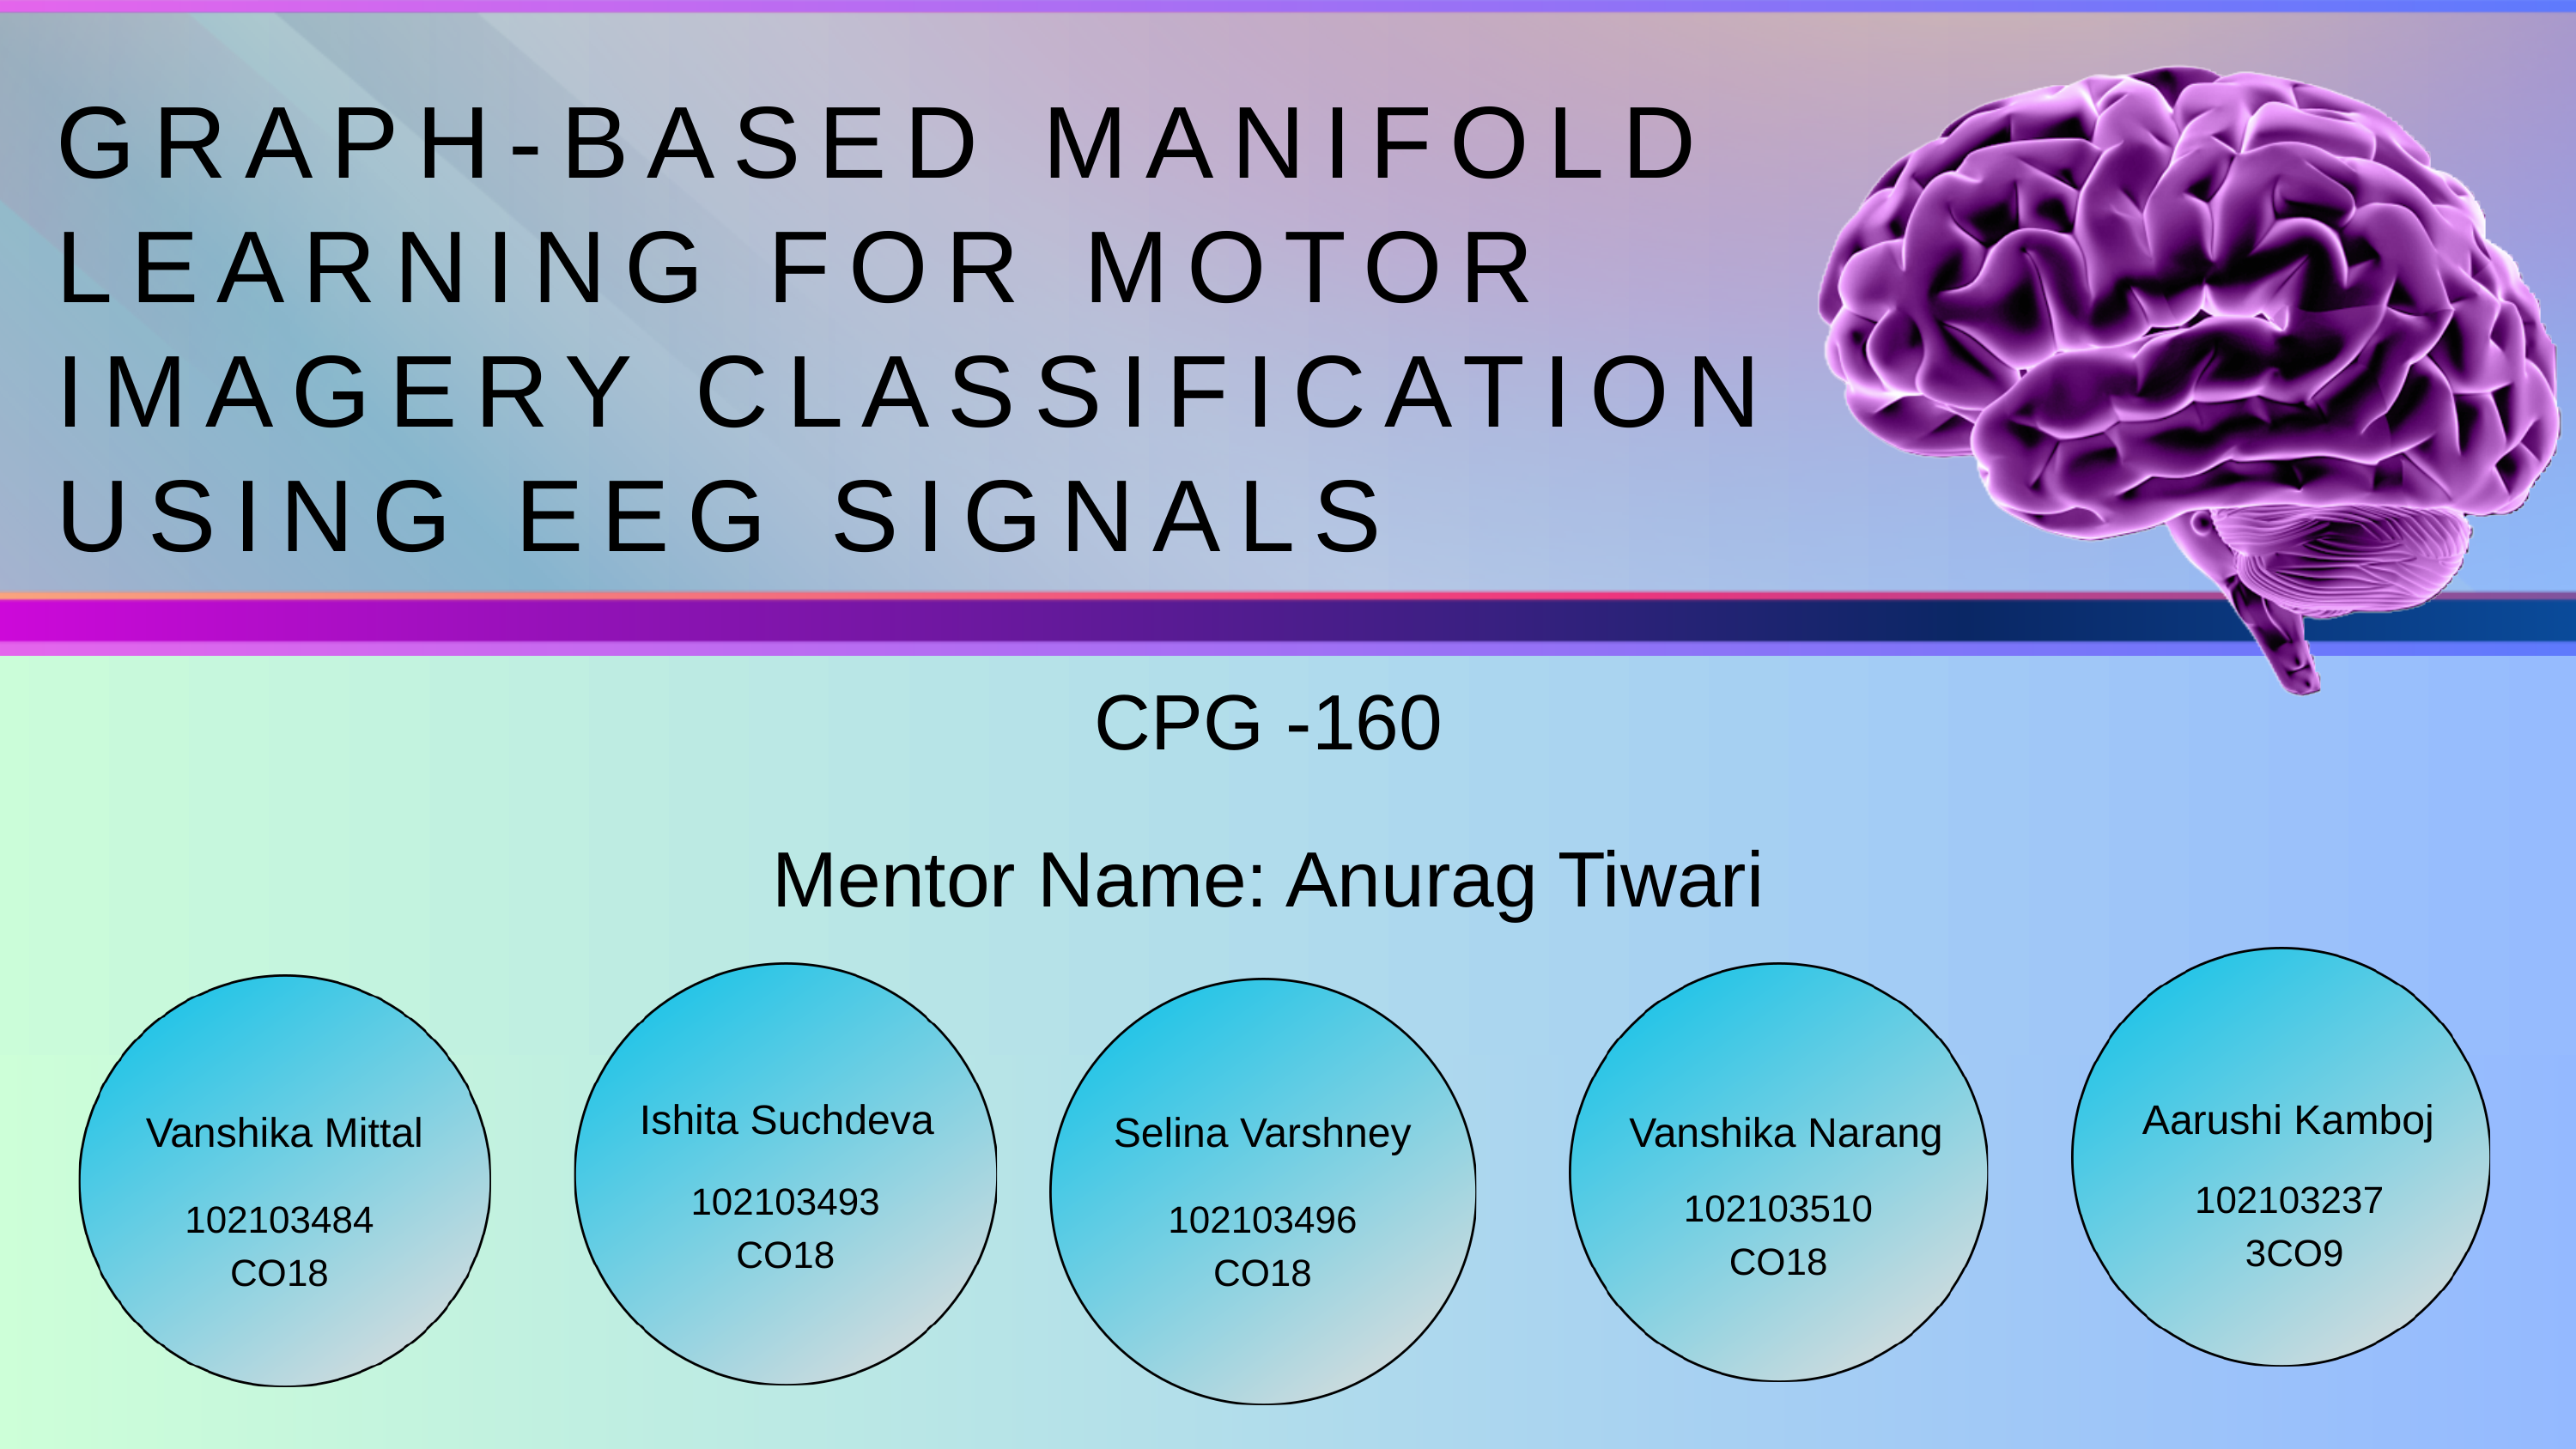

GRAPH-BASED MANIFOLD LEARNING FOR MOTOR IMAGERY CLASSIFICATION USING EEG SIGNALS
CPG -160

Mentor Name: Anurag Tiwari

Ishita Suchdeva
Aarushi Kamboj
Vanshika Mittal
Selina Varshney
Vanshika Narang
102103237
3CO9
102103493
CO18
102103510
CO18
102103484
CO18
102103496
CO18